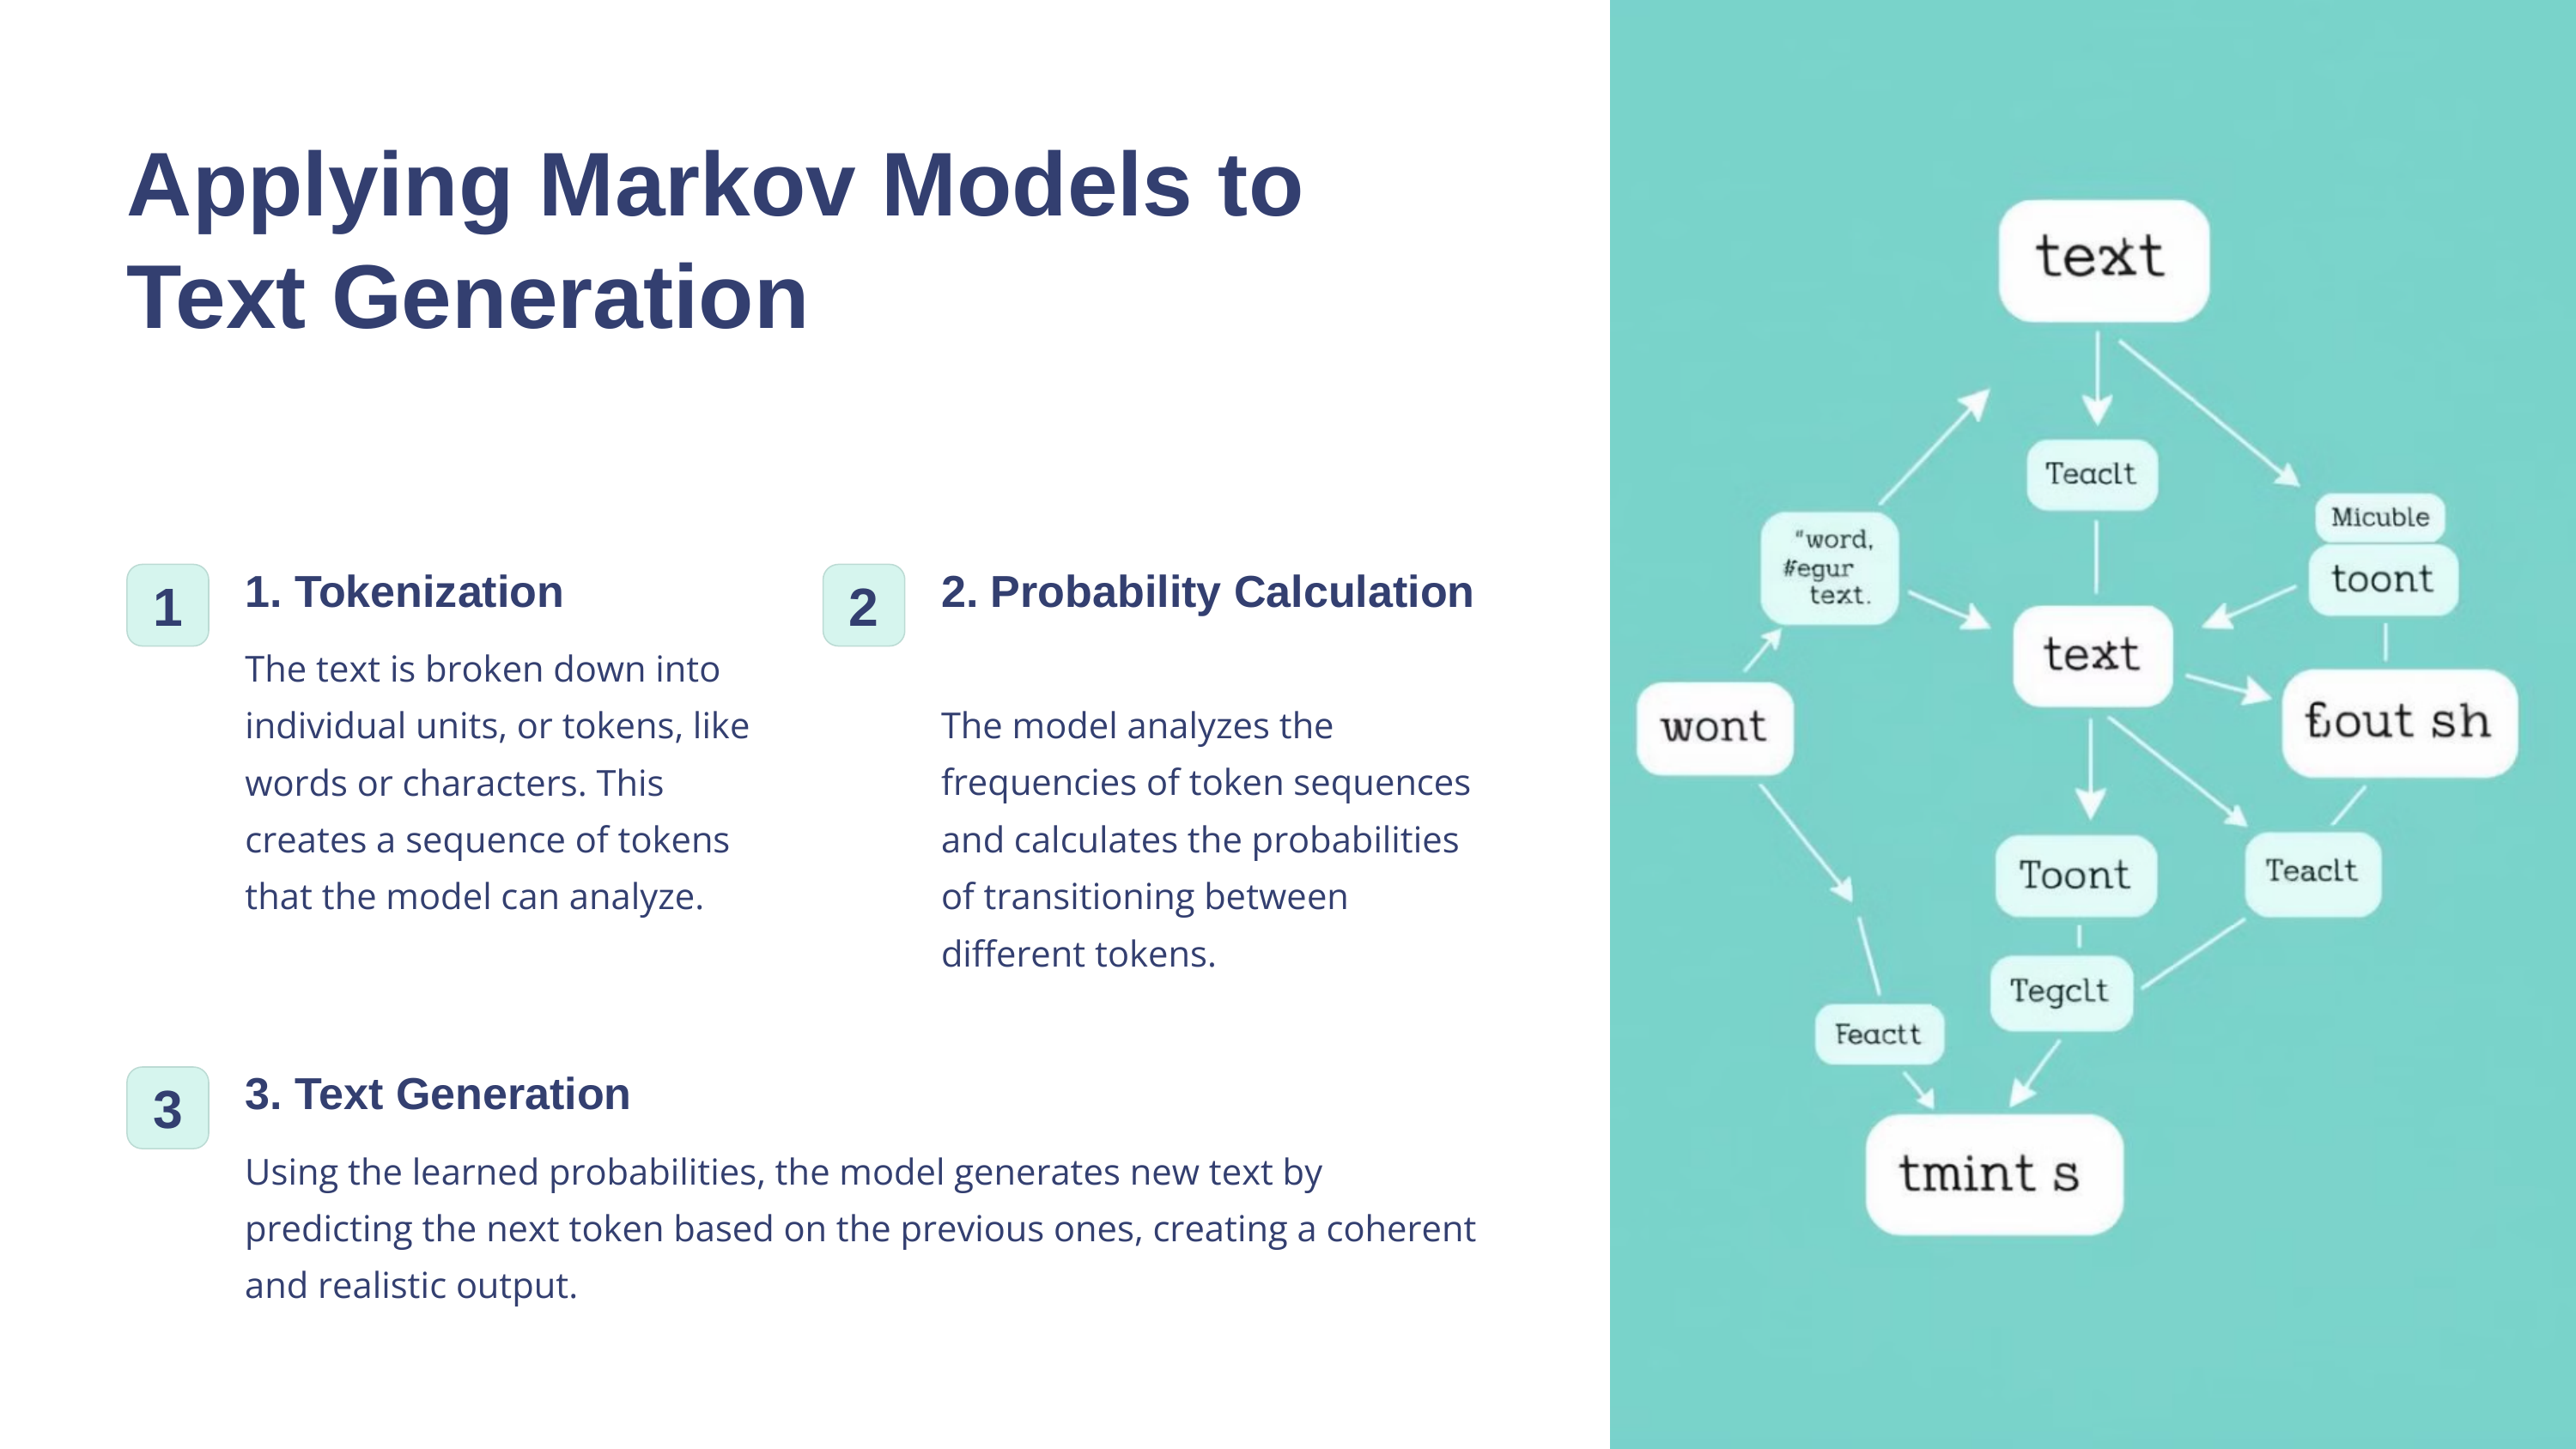

Applying Markov Models to Text Generation
1. Tokenization
2. Probability Calculation

1
2
The text is broken down into individual units, or tokens, like words or characters. This creates a sequence of tokens that the model can analyze.
The model analyzes the frequencies of token sequences and calculates the probabilities of transitioning between different tokens.
3. Text Generation

3
Using the learned probabilities, the model generates new text by predicting the next token based on the previous ones, creating a coherent and realistic output.